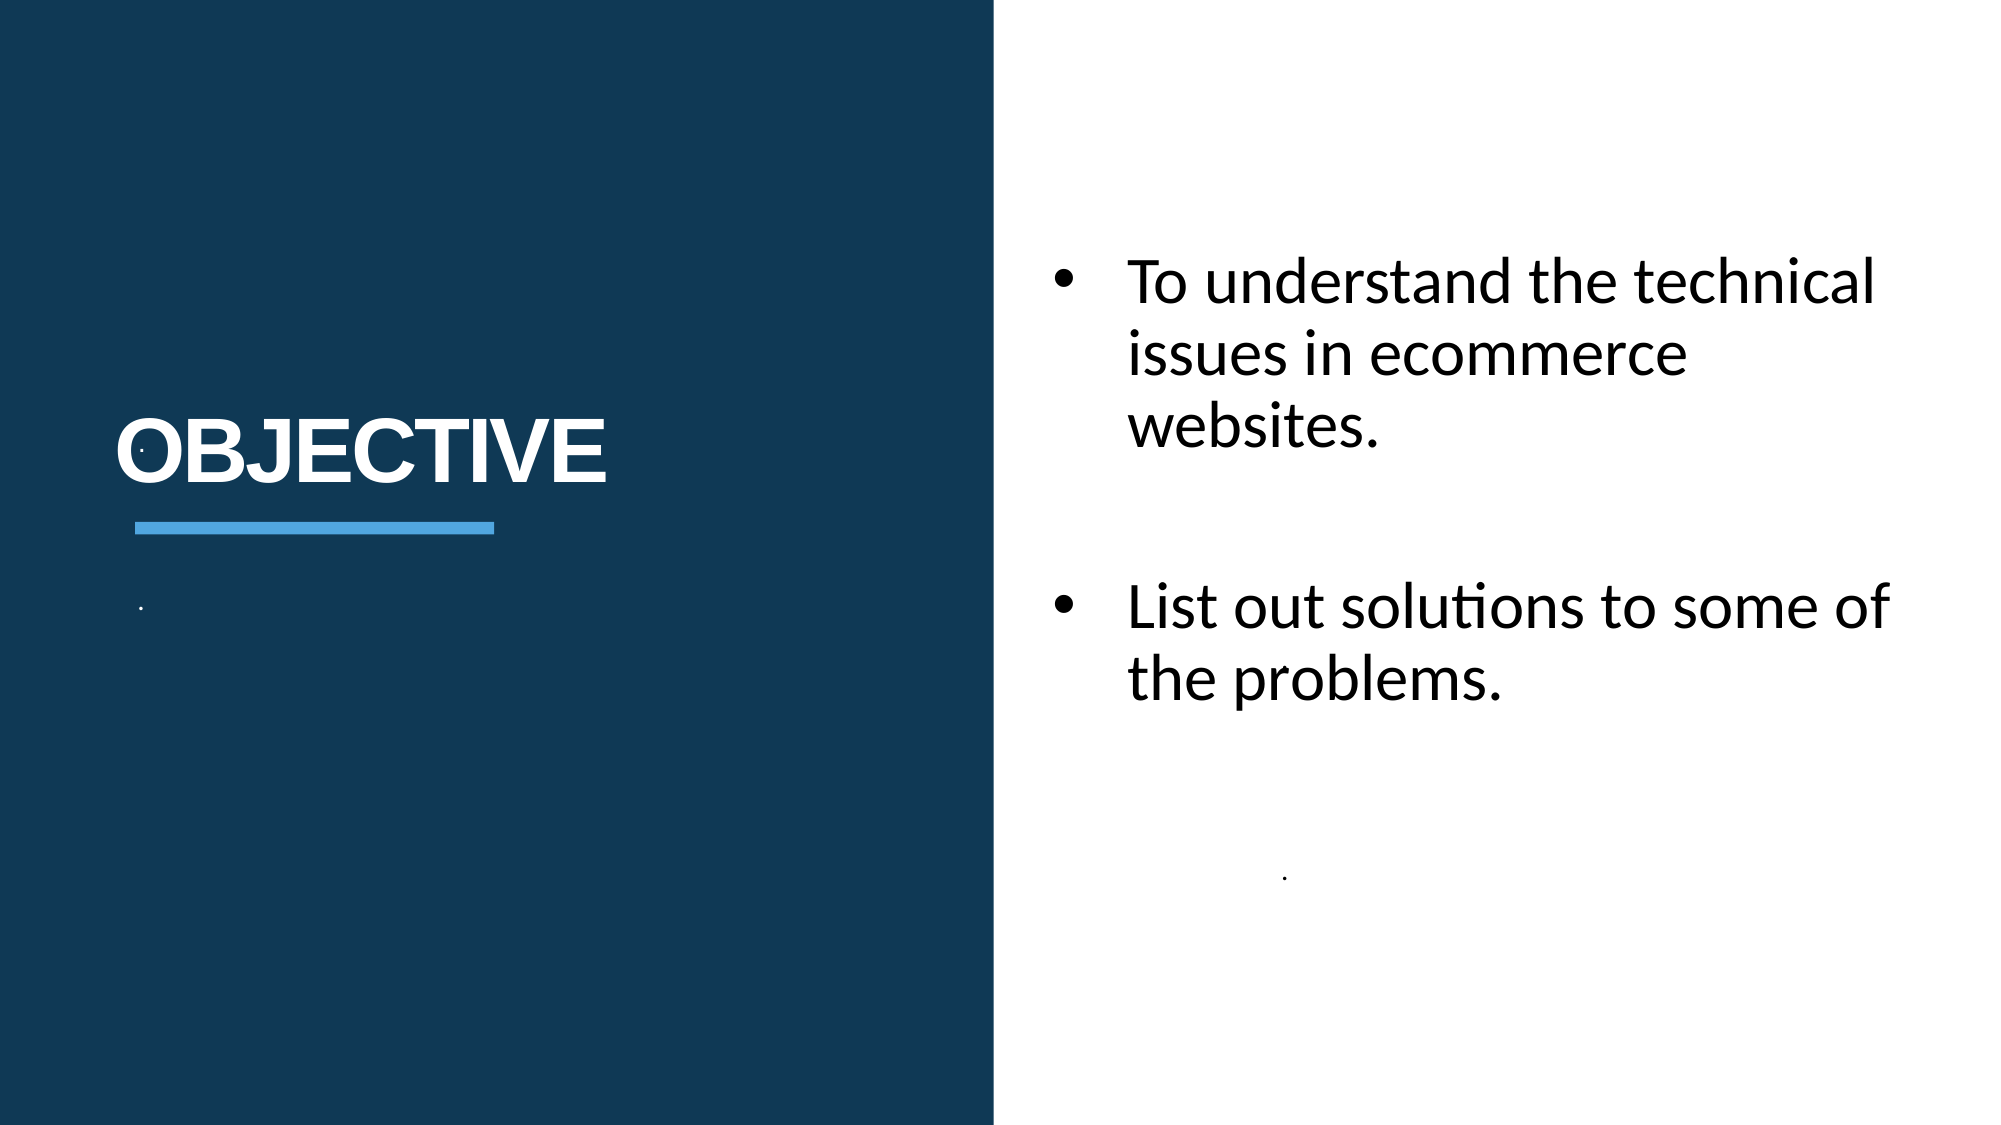

To understand the technical issues in ecommerce websites.
# OBJECTIVE
.
List out solutions to some of the problems.
.
.
.